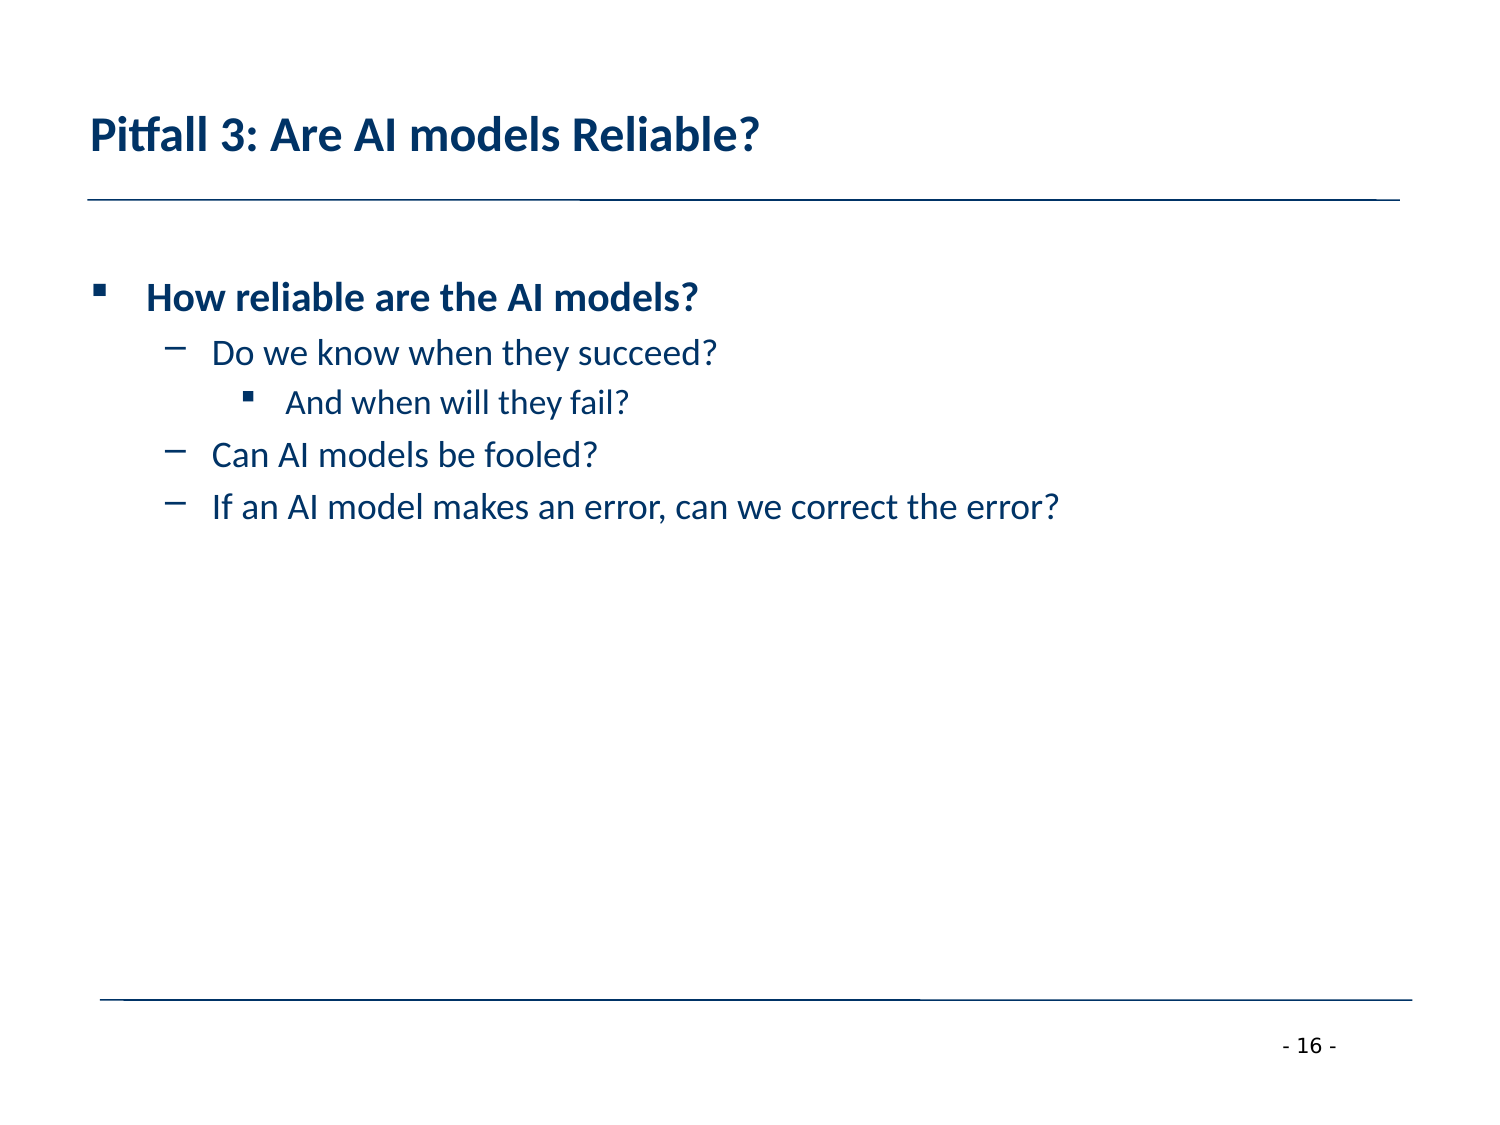

# Pitfall 3: Are AI models Reliable?
How reliable are the AI models?
Do we know when they succeed?
 And when will they fail?
Can AI models be fooled?
If an AI model makes an error, can we correct the error?